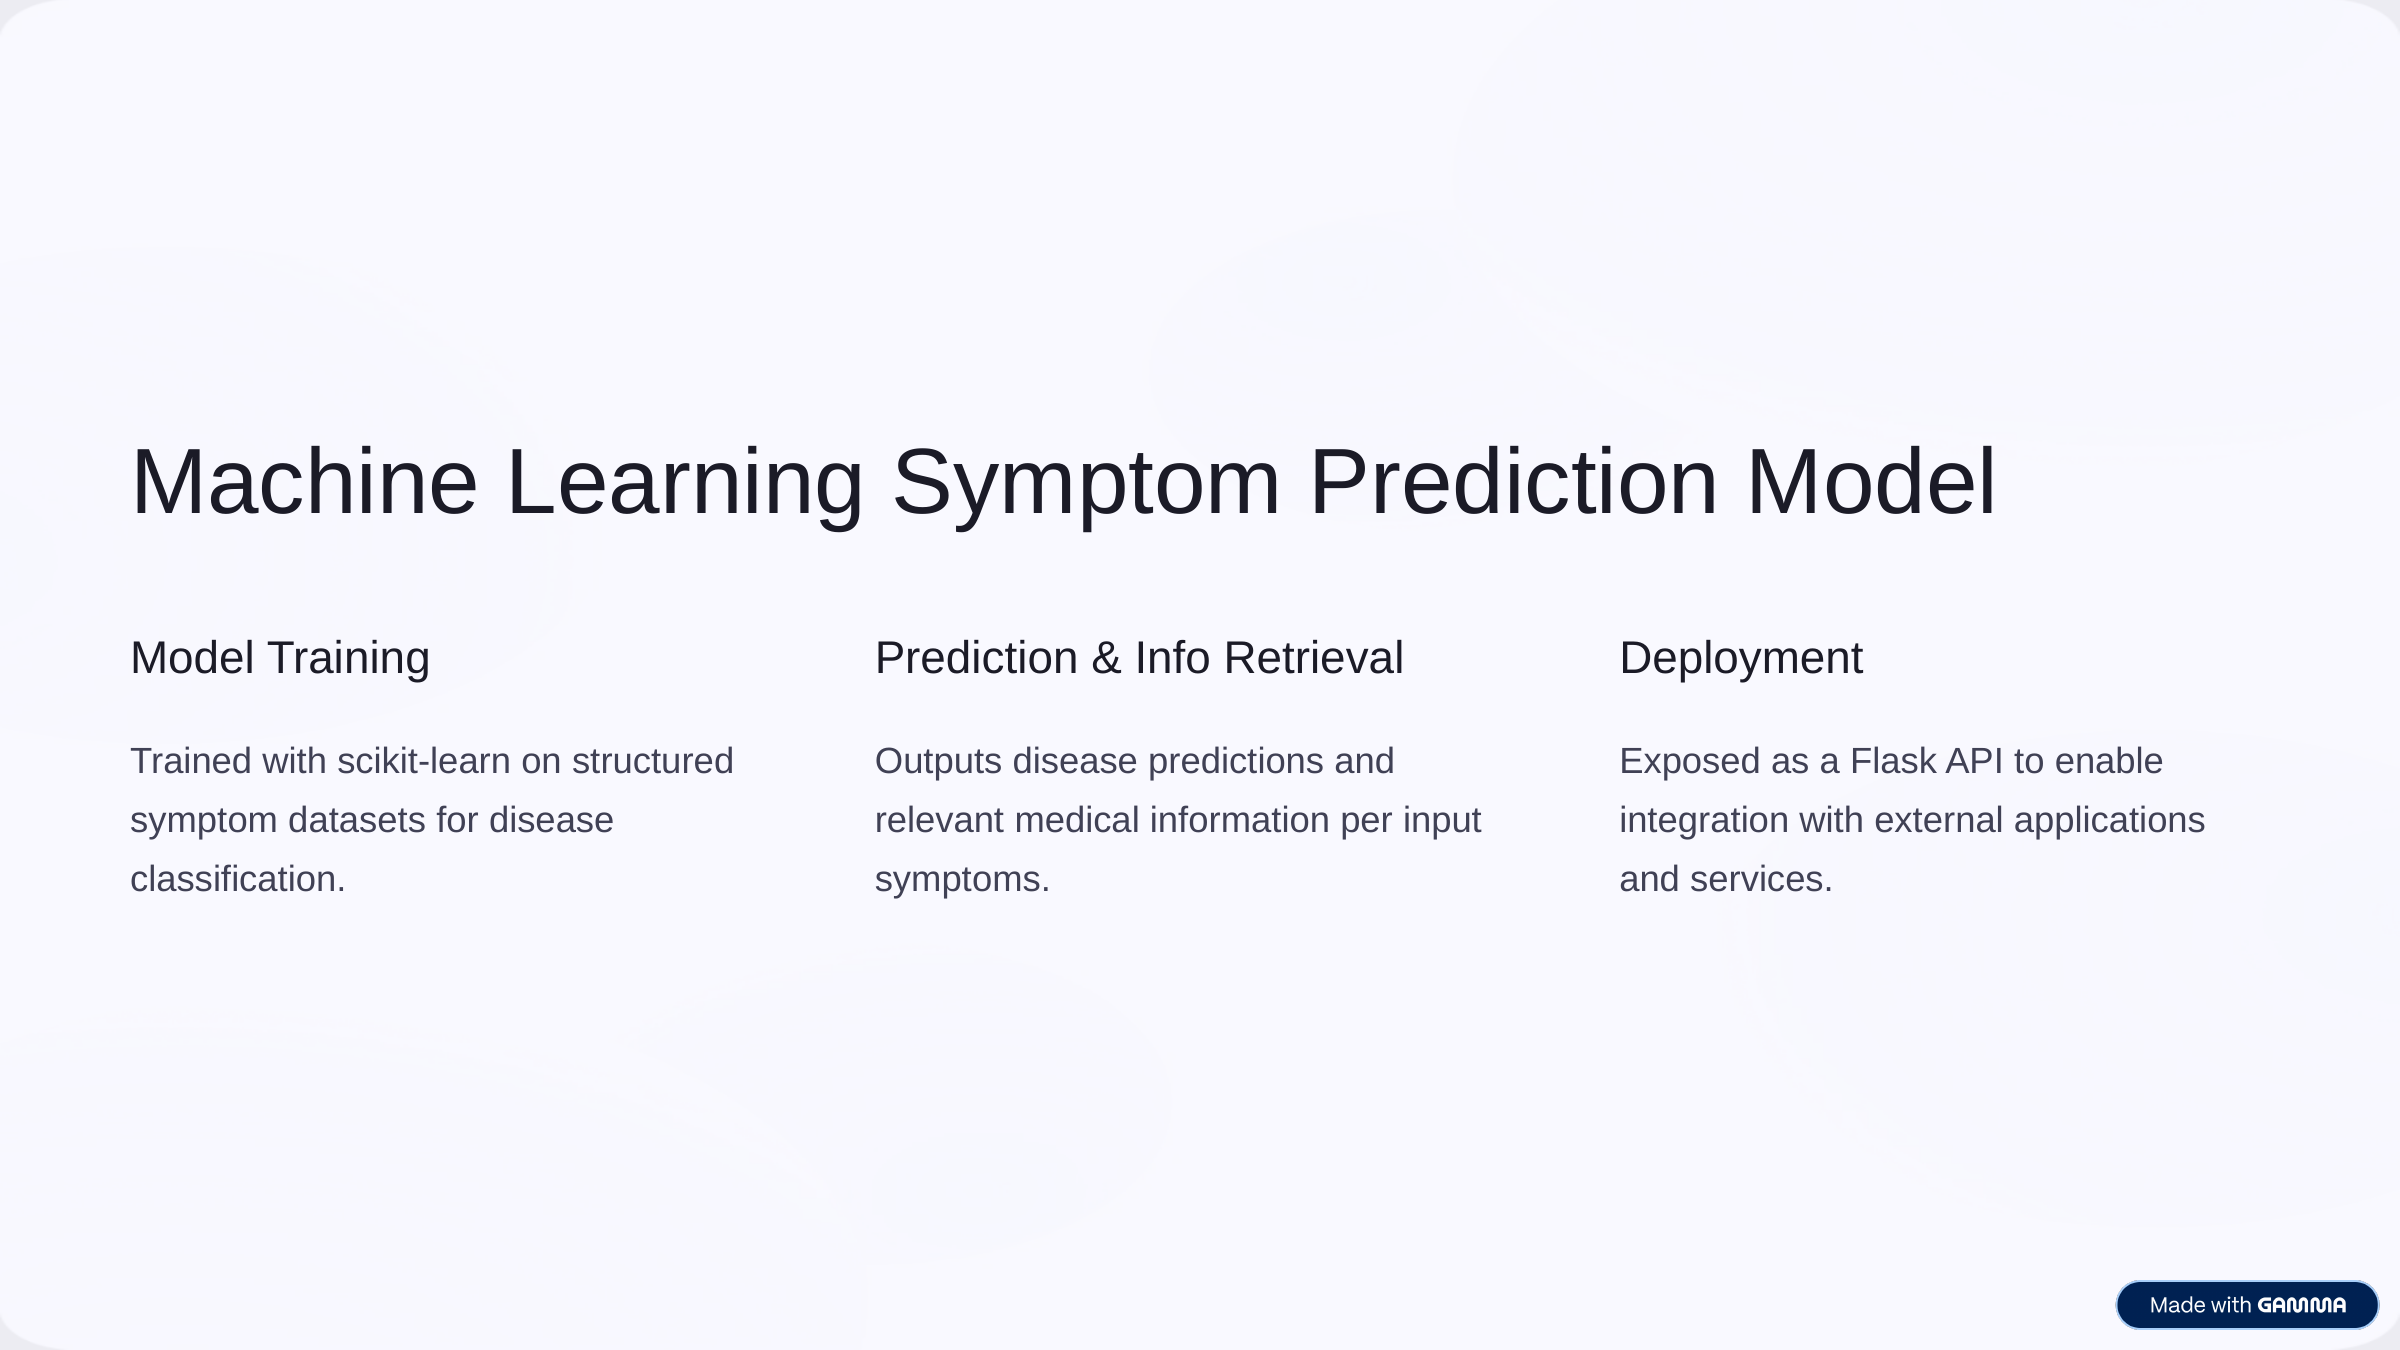

Machine Learning Symptom Prediction Model
Model Training
Prediction & Info Retrieval
Deployment
Trained with scikit-learn on structured symptom datasets for disease classification.
Outputs disease predictions and relevant medical information per input symptoms.
Exposed as a Flask API to enable integration with external applications and services.